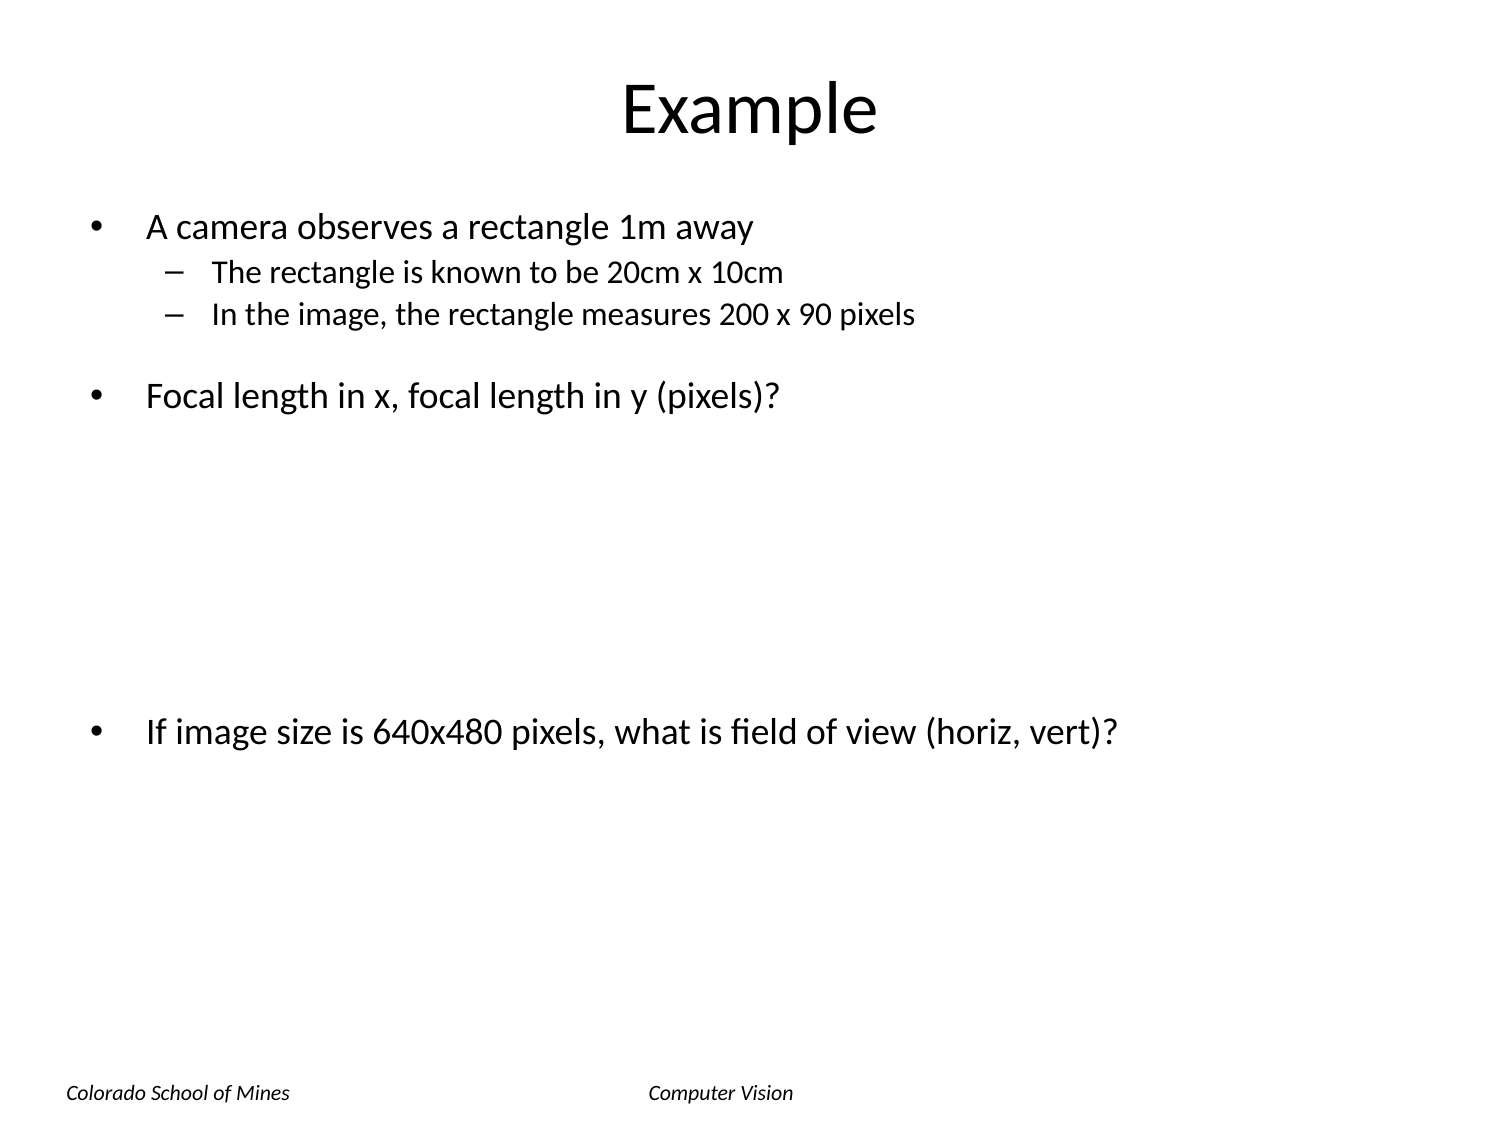

Example
A camera observes a rectangle 1m away
The rectangle is known to be 20cm x 10cm
In the image, the rectangle measures 200 x 90 pixels

Focal length in x, focal length in y (pixels)?

If image size is 640x480 pixels, what is field of view (horiz, vert)?